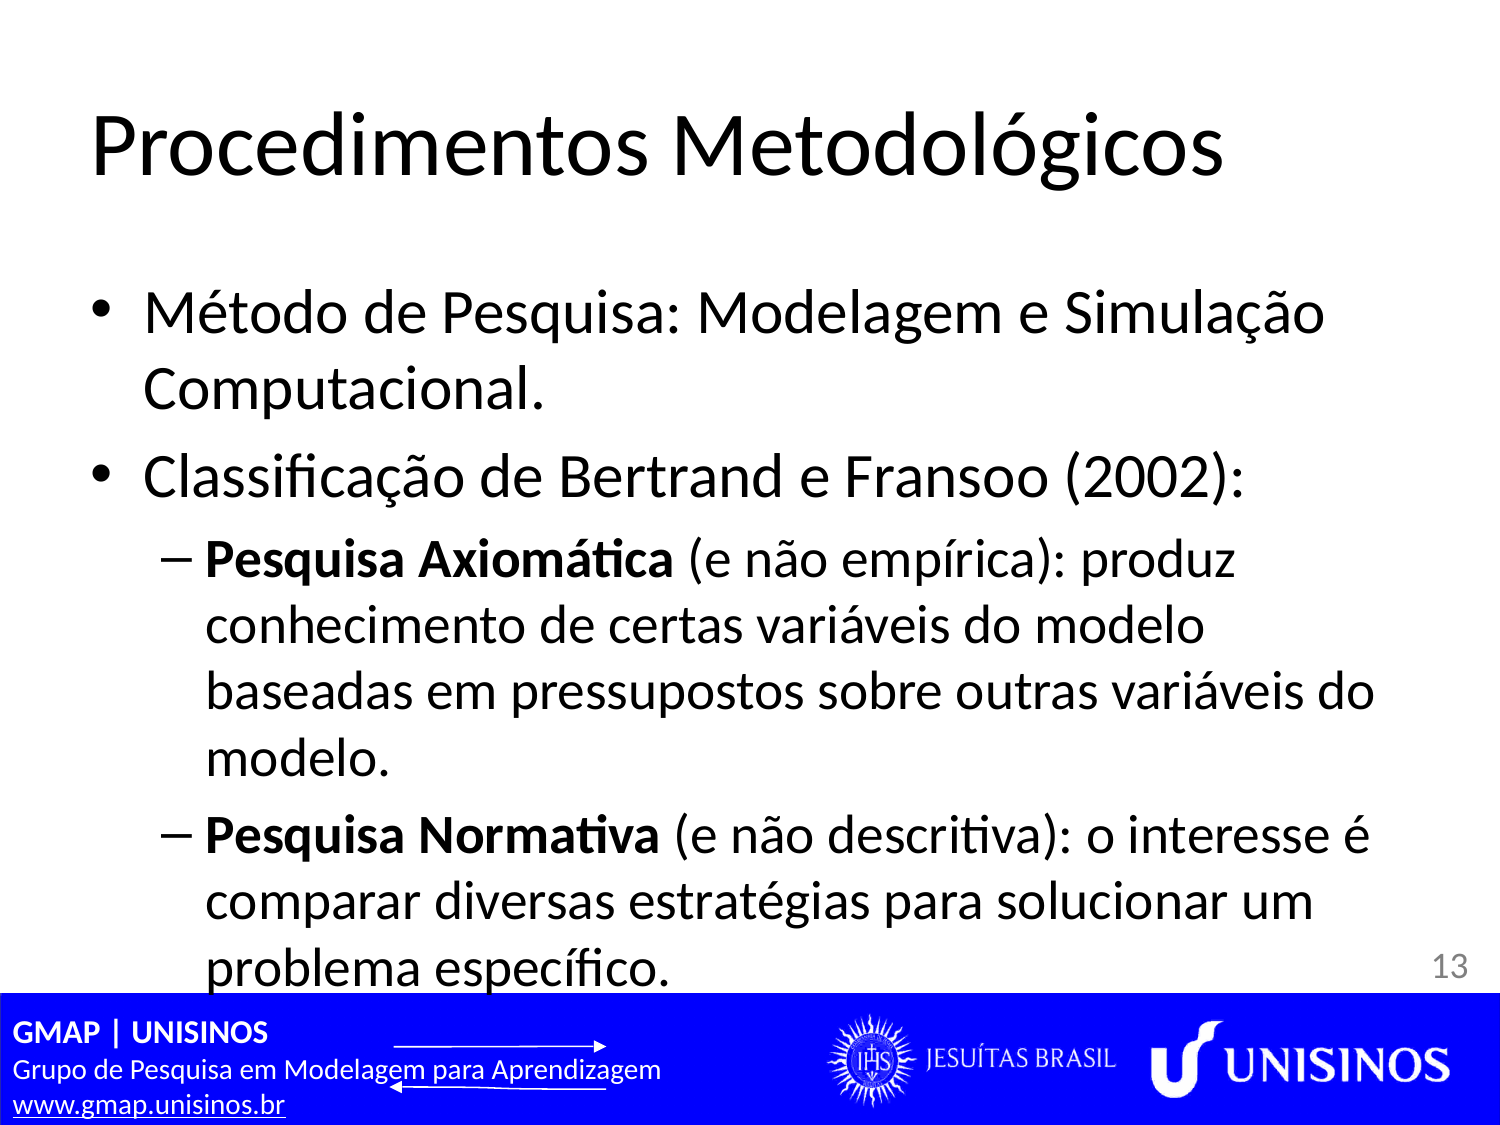

# Procedimentos Metodológicos
Método de Pesquisa: Modelagem e Simulação Computacional.
Classificação de Bertrand e Fransoo (2002):
Pesquisa Axiomática (e não empírica): produz conhecimento de certas variáveis do modelo baseadas em pressupostos sobre outras variáveis do modelo.
Pesquisa Normativa (e não descritiva): o interesse é comparar diversas estratégias para solucionar um problema específico.